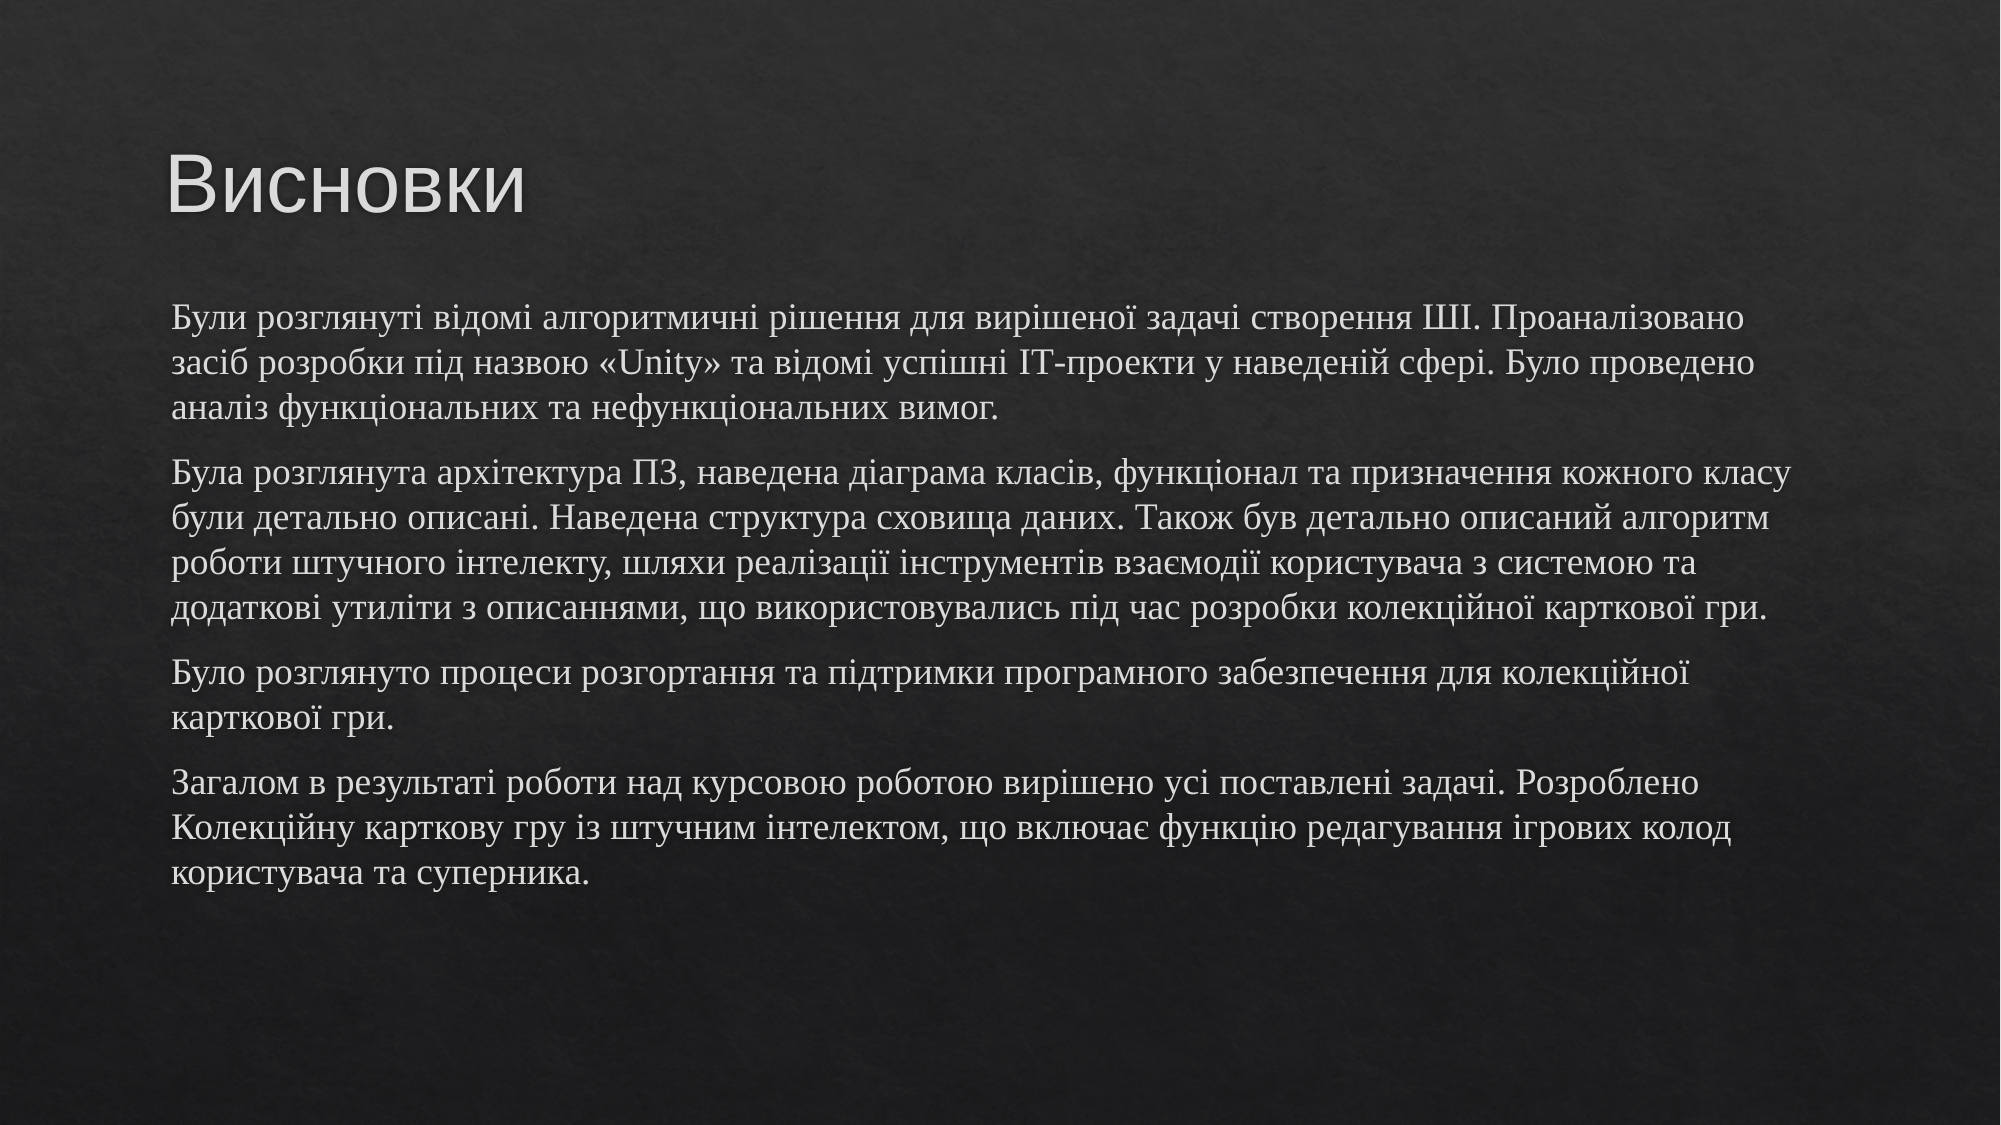

# Висновки
Були розглянуті відомі алгоритмичні рішення для вирішеної задачі створення ШІ. Проаналізовано засіб розробки під назвою «Unity» та відомі успішні IT-проекти у наведеній сфері. Було проведено аналіз функціональних та нефункціональних вимог.
Була розглянута архітектура ПЗ, наведена діаграма класів, функціонал та призначення кожного класу були детально описані. Наведена структура сховища даних. Також був детально описаний алгоритм роботи штучного інтелекту, шляхи реалізації інструментів взаємодії користувача з системою та додаткові утиліти з описаннями, що використовувались під час розробки колекційної карткової гри.
Було розглянуто процеси розгортання та підтримки програмного забезпечення для колекційної карткової гри.
Загалом в результаті роботи над курсовою роботою вирішено усі поставлені задачі. Розроблено Колекційну карткову гру із штучним інтелектом, що включає функцію редагування ігрових колод користувача та суперника.